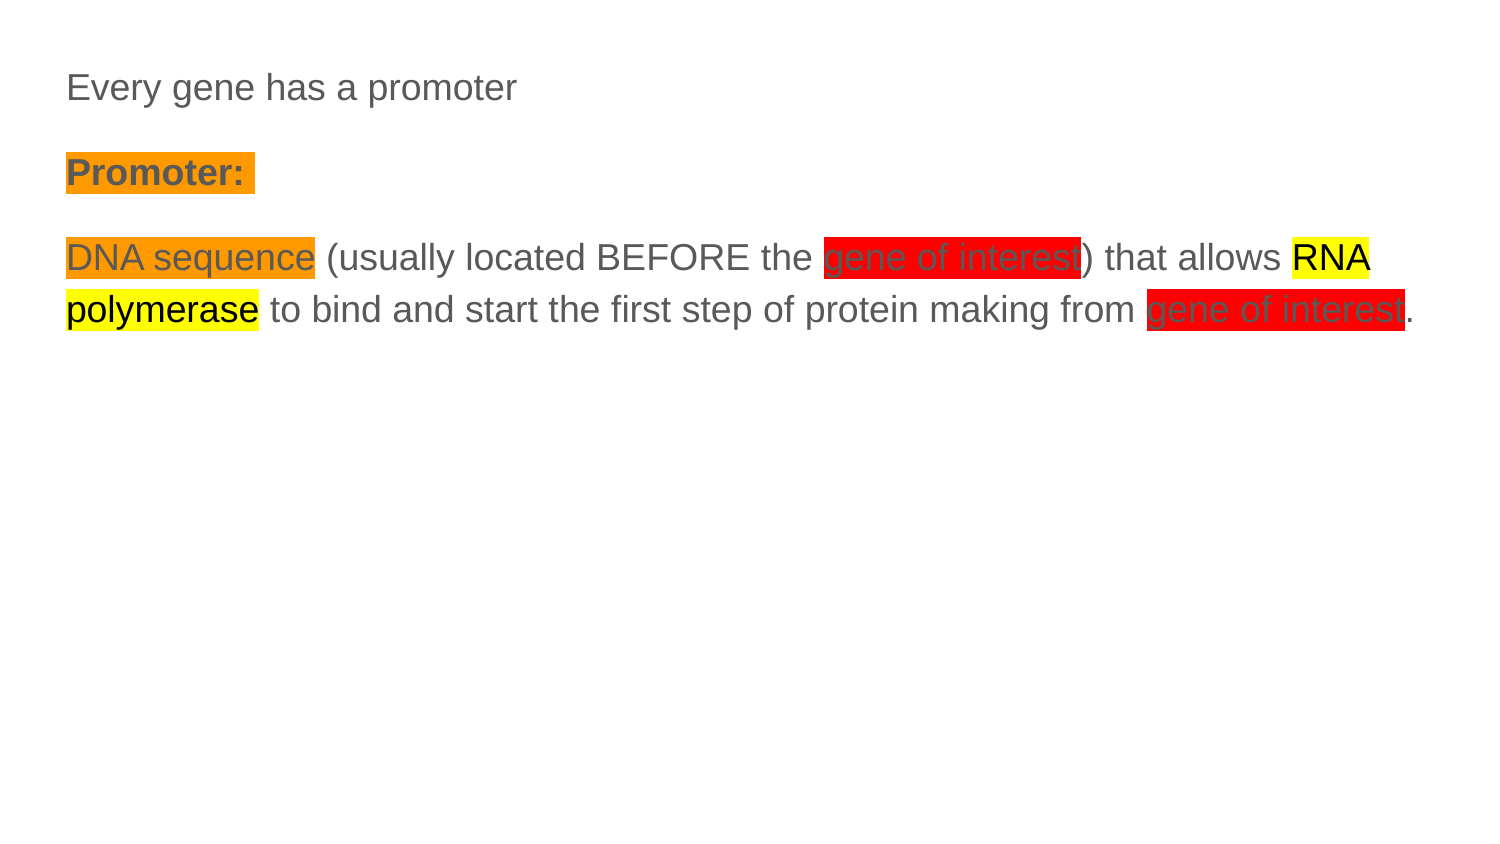

Every gene has a promoter
Promoter:
DNA sequence (usually located BEFORE the gene of interest) that allows RNA polymerase to bind and start the first step of protein making from gene of interest.